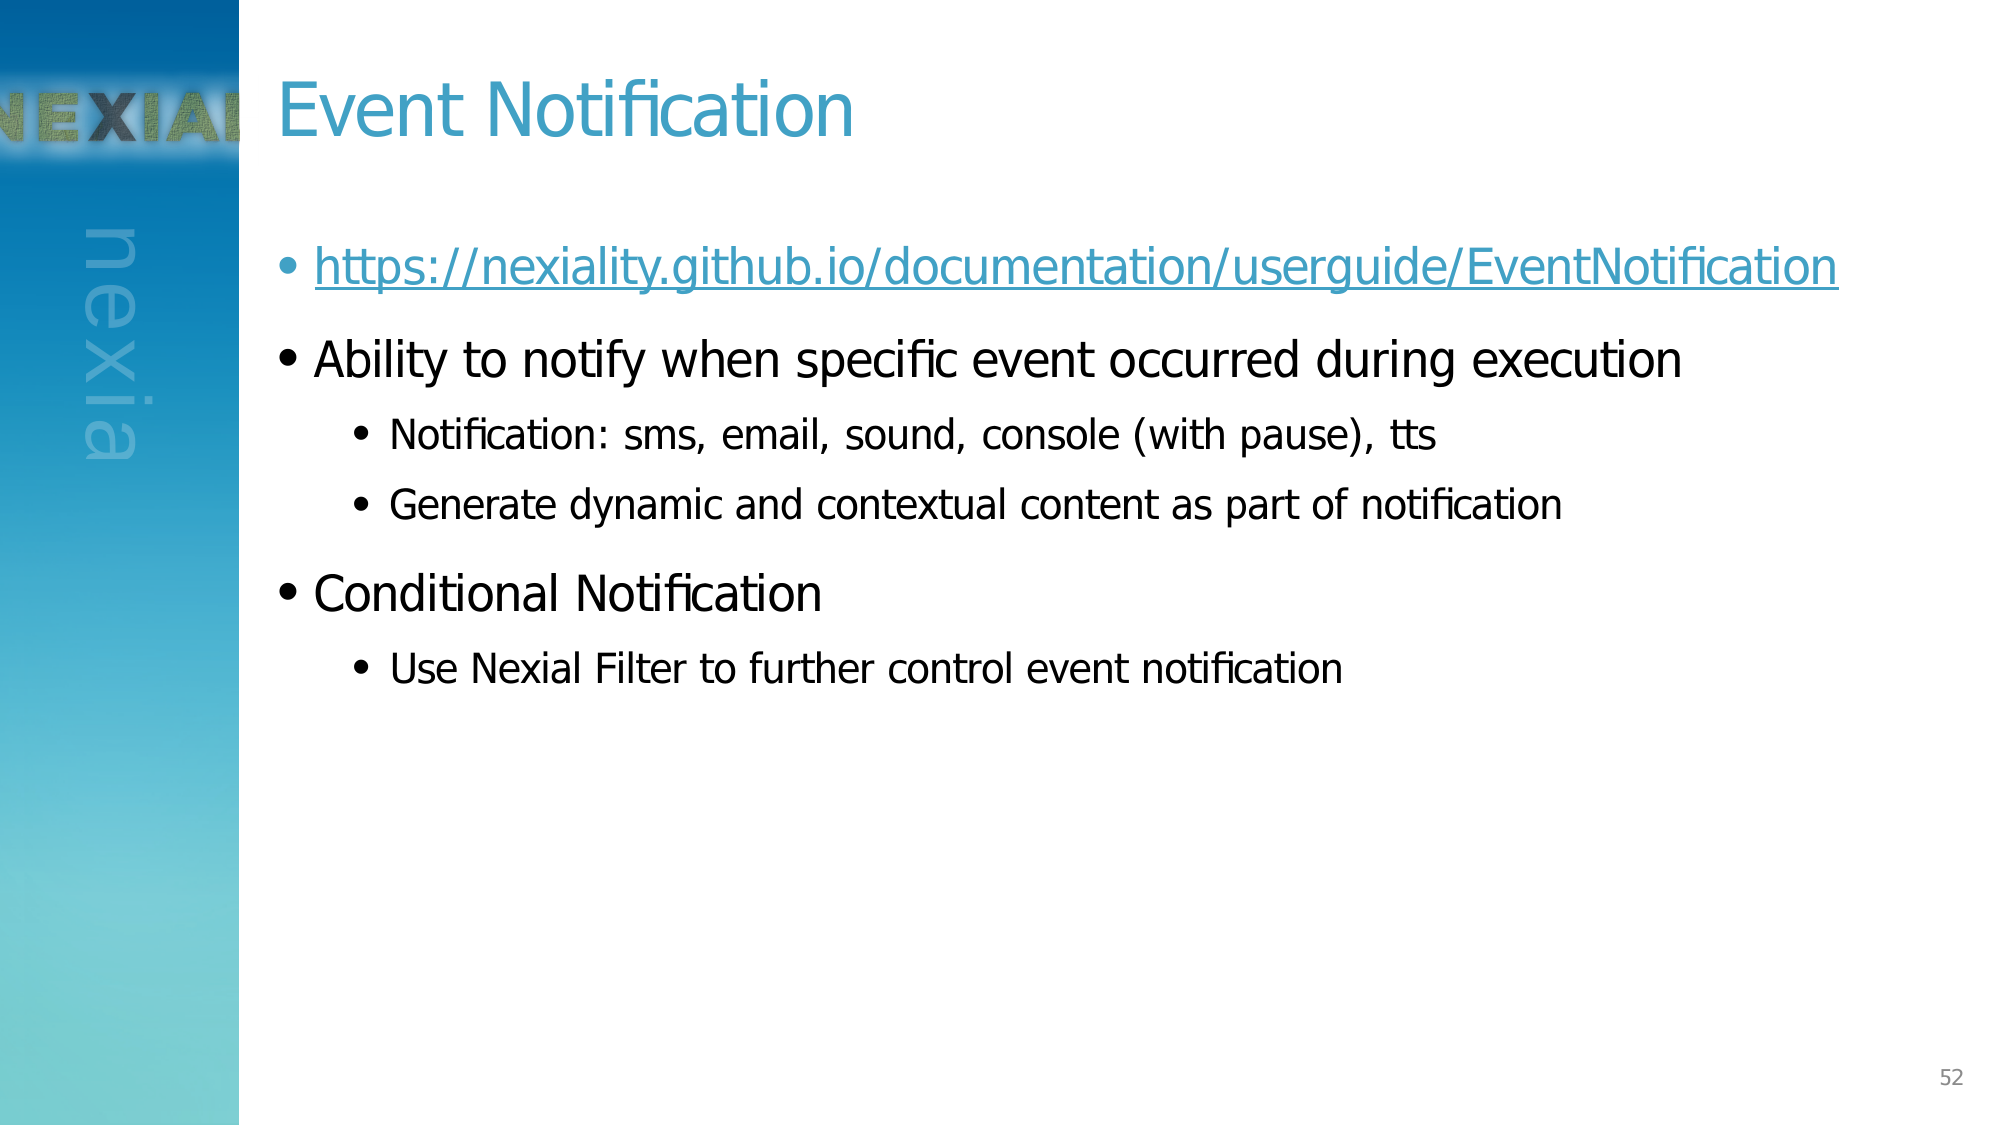

# Event Notification
https://nexiality.github.io/documentation/userguide/EventNotification
Ability to notify when specific event occurred during execution
Notification: sms, email, sound, console (with pause), tts
Generate dynamic and contextual content as part of notification
Conditional Notification
Use Nexial Filter to further control event notification

52